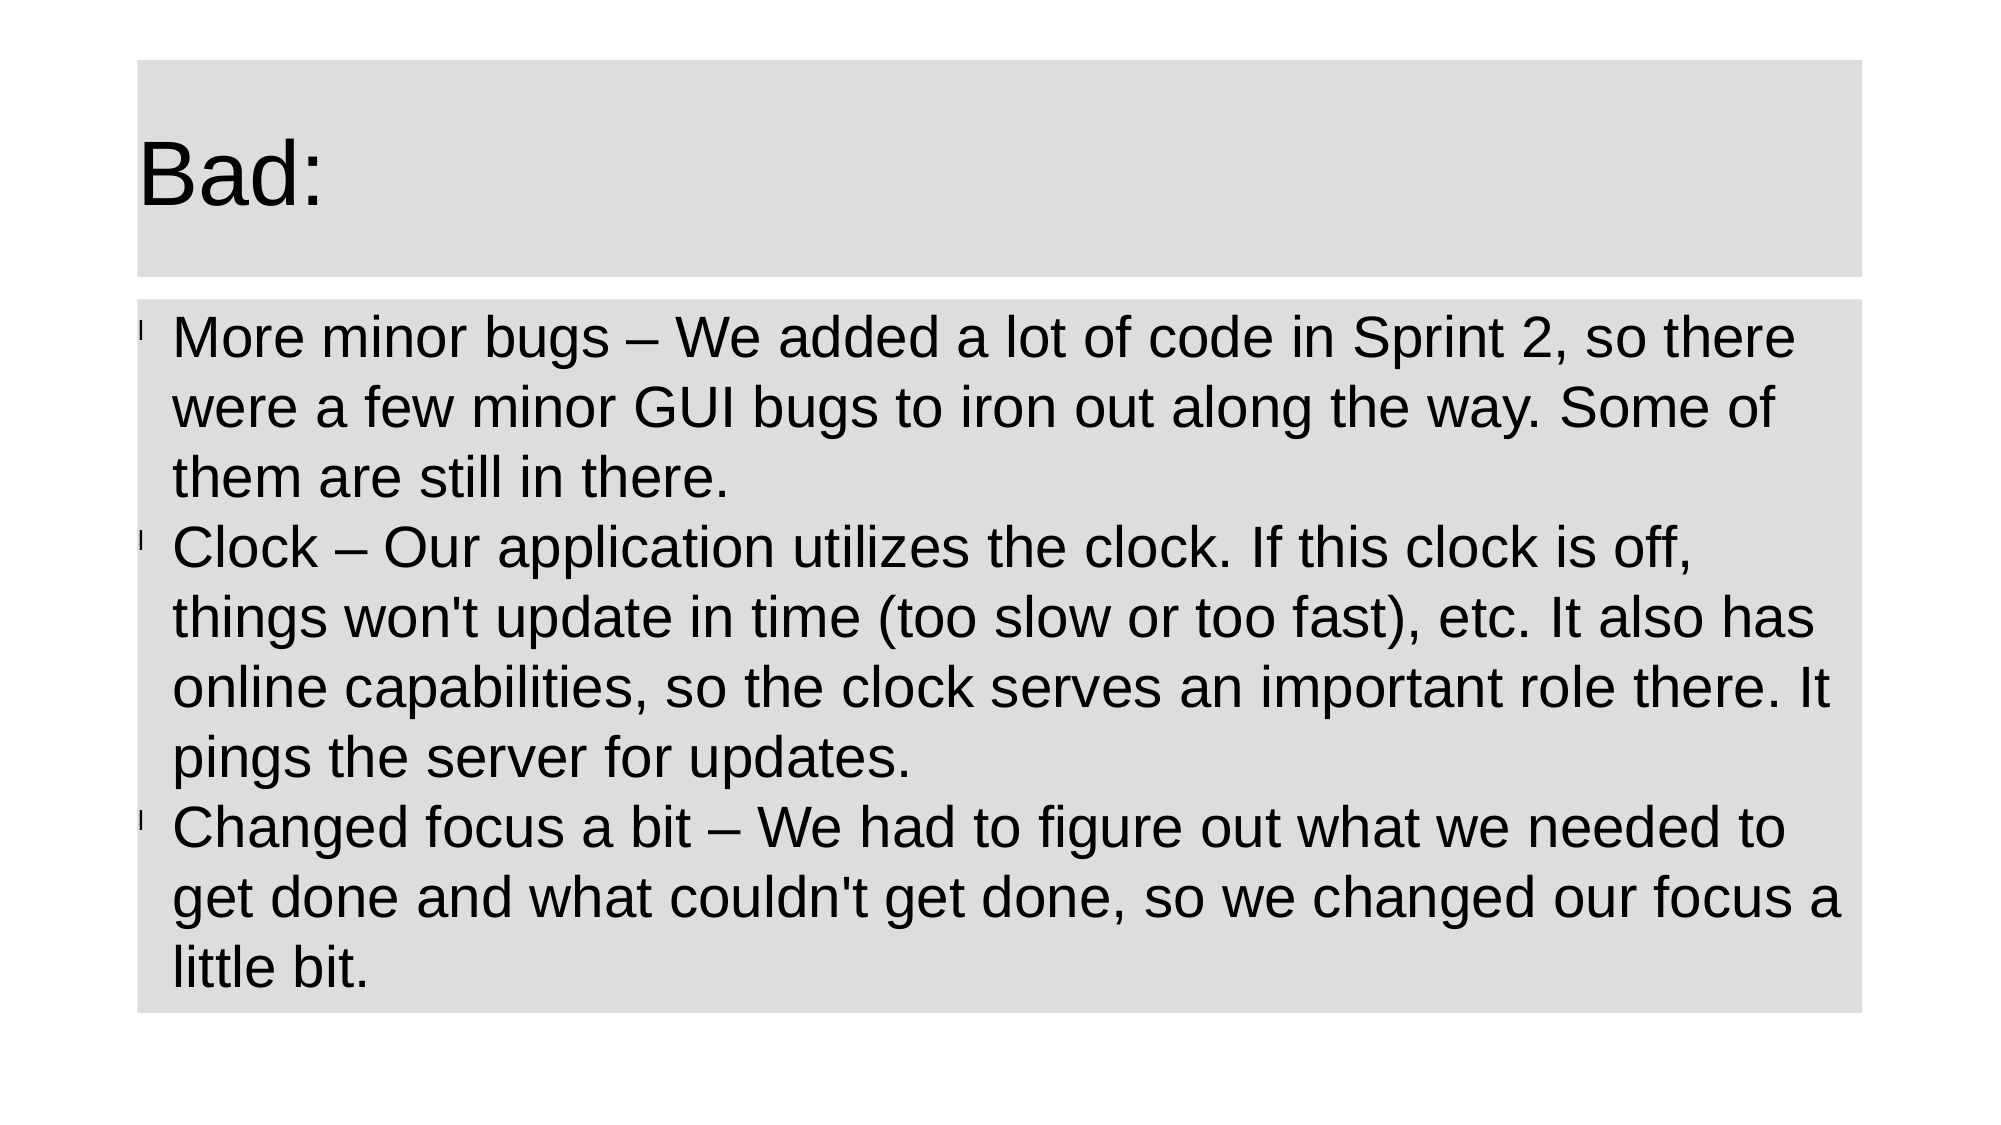

Bad:

More minor bugs – We added a lot of code in Sprint 2, so there were a few minor GUI bugs to iron out along the way. Some of them are still in there.
Clock – Our application utilizes the clock. If this clock is off, things won't update in time (too slow or too fast), etc. It also has online capabilities, so the clock serves an important role there. It pings the server for updates.
Changed focus a bit – We had to figure out what we needed to get done and what couldn't get done, so we changed our focus a little bit.